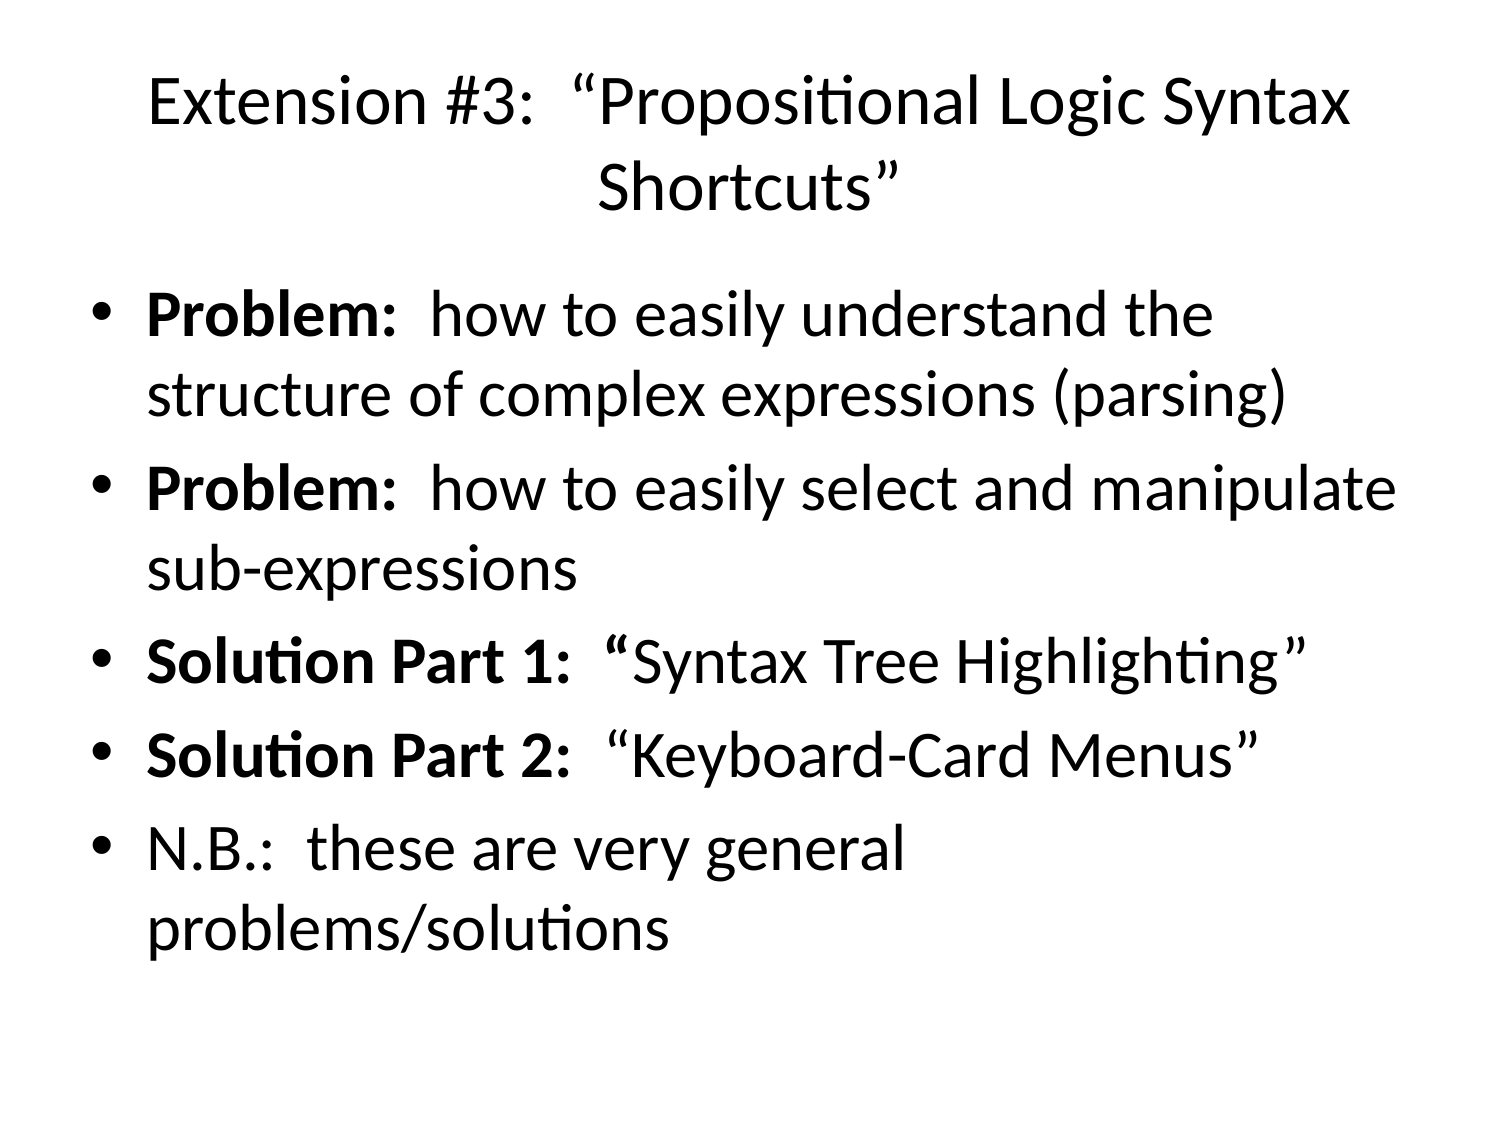

# Extension #3:  “Propositional Logic Syntax Shortcuts”
Problem:  how to easily understand the structure of complex expressions (parsing)
Problem:  how to easily select and manipulate sub-expressions
Solution Part 1:  “Syntax Tree Highlighting”
Solution Part 2:  “Keyboard-Card Menus”
N.B.:  these are very general problems/solutions